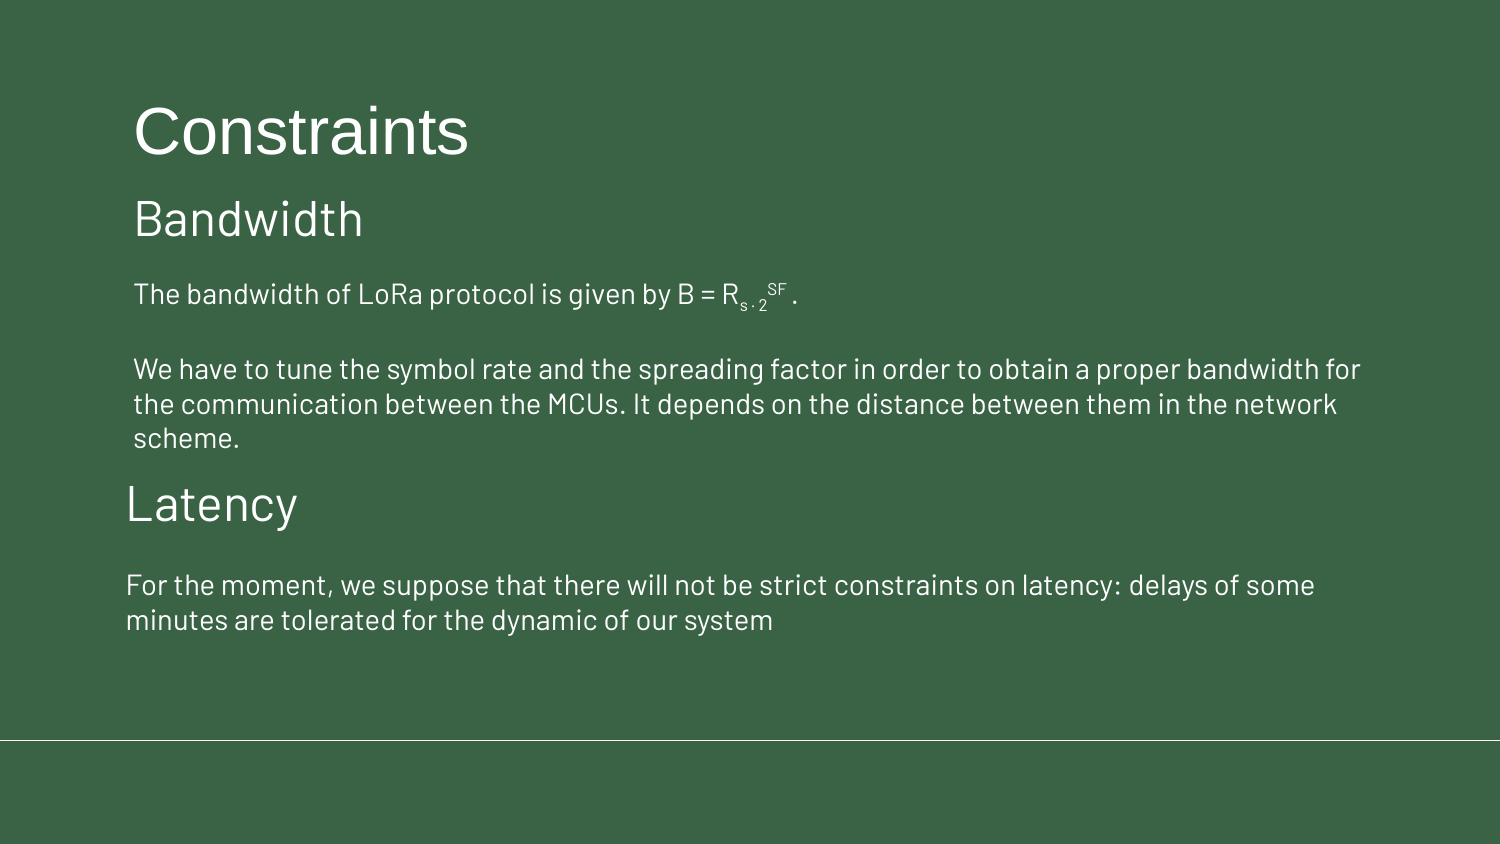

# Constraints
Bandwidth

The bandwidth of LoRa protocol is given by B = Rs · 2SF .

We have to tune the symbol rate and the spreading factor in order to obtain a proper bandwidth for the communication between the MCUs. It depends on the distance between them in the network scheme.

Latency

For the moment, we suppose that there will not be strict constraints on latency: delays of some minutes are tolerated for the dynamic of our system